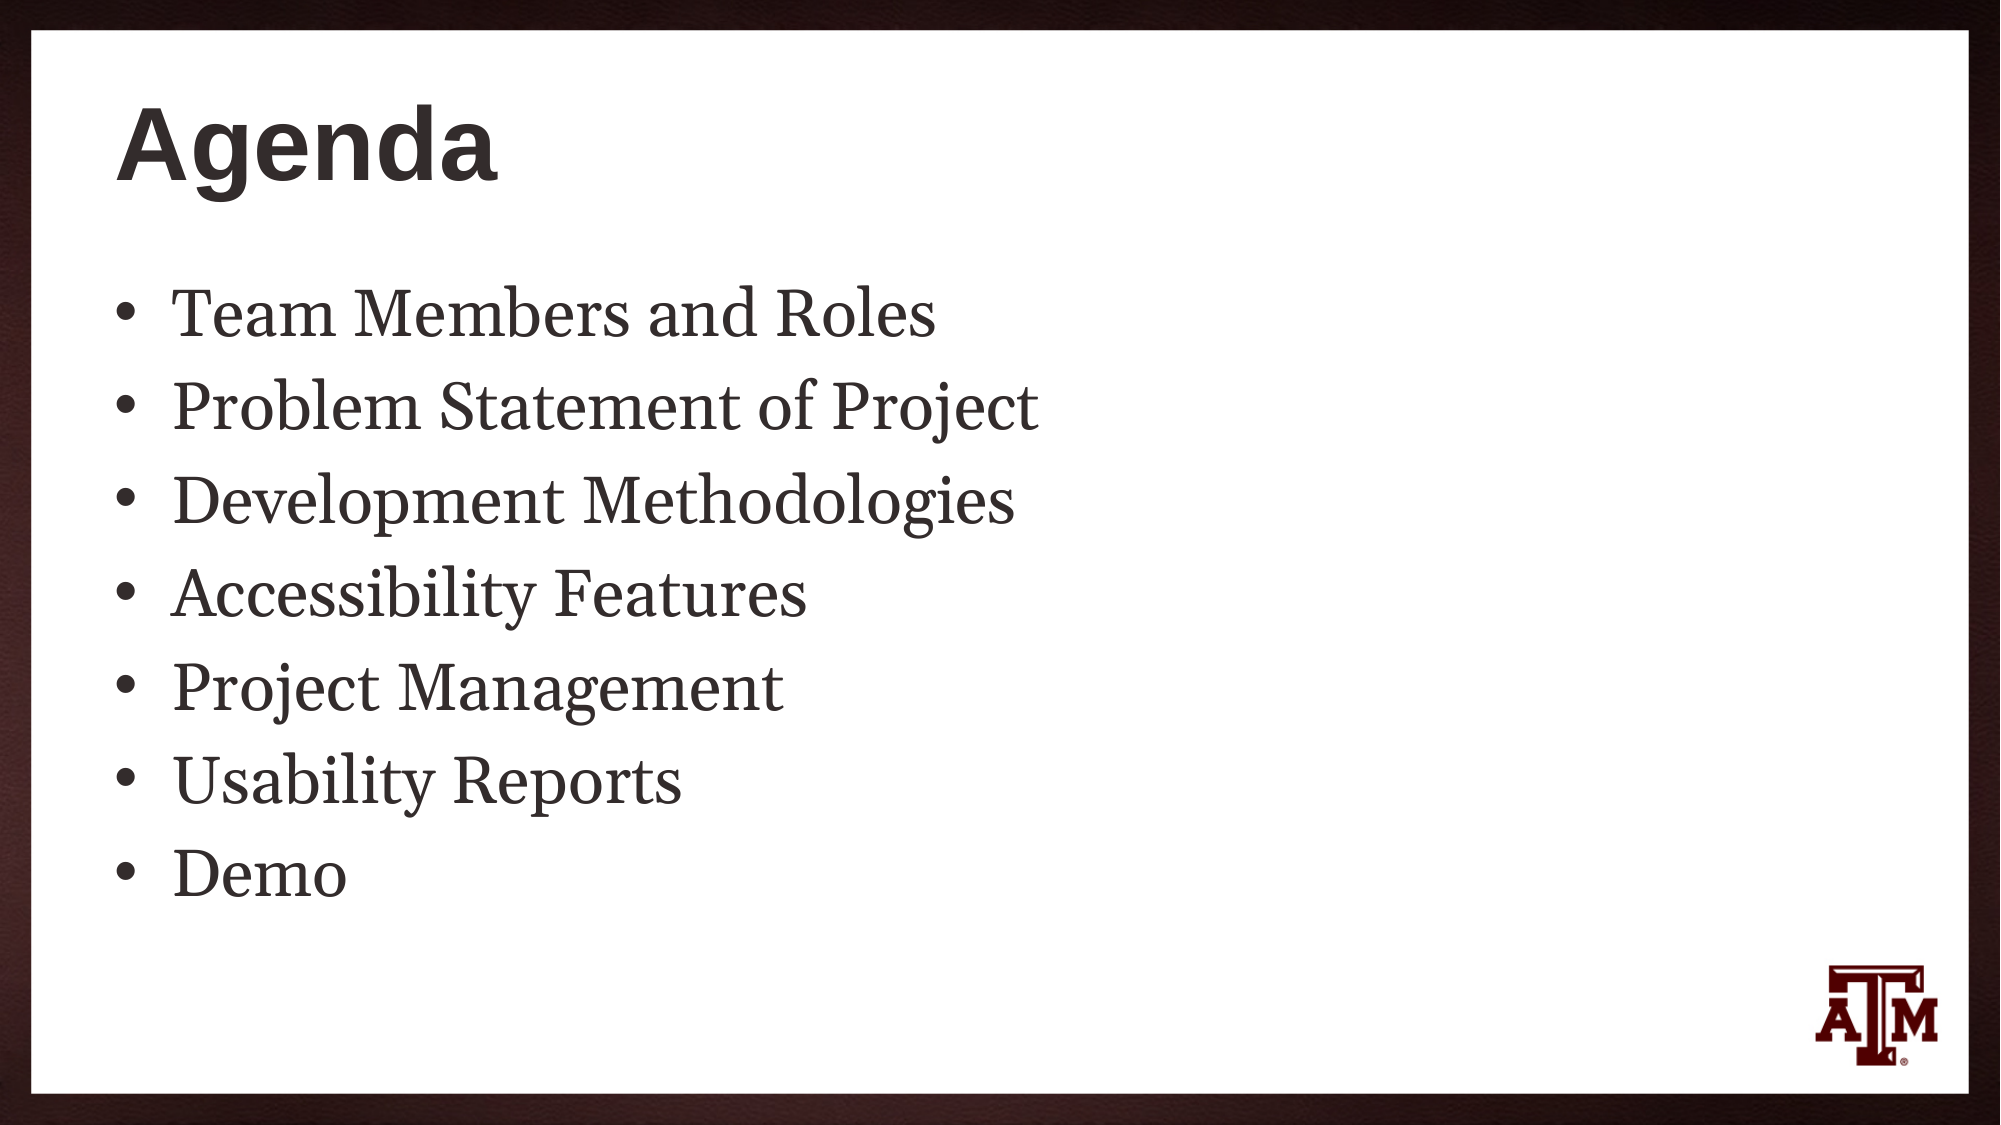

# Agenda
Team Members and Roles
Problem Statement of Project
Development Methodologies
Accessibility Features
Project Management
Usability Reports
Demo